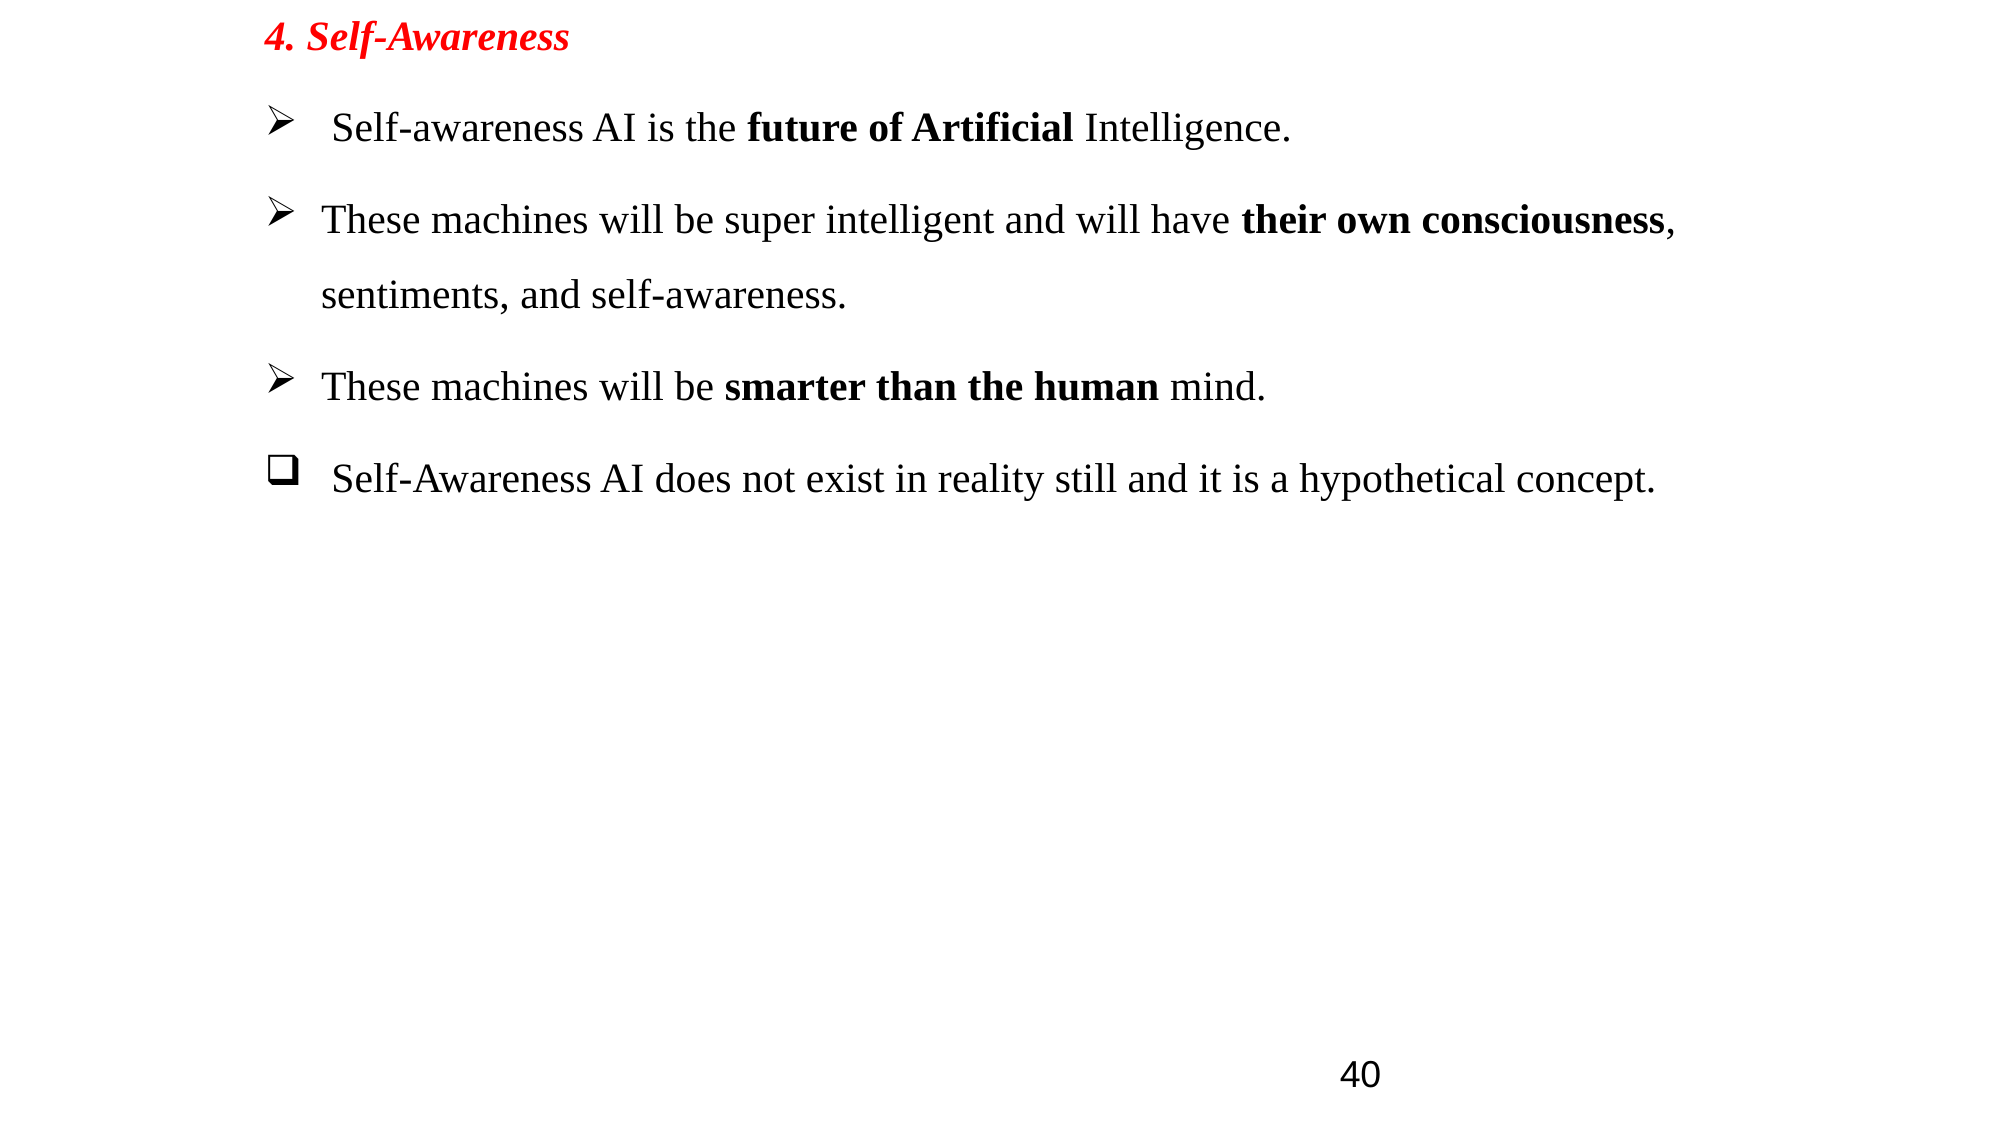

4. Self-Awareness
 Self-awareness AI is the future of Artificial Intelligence.
These machines will be super intelligent and will have their own consciousness, sentiments, and self-awareness.
These machines will be smarter than the human mind.
 Self-Awareness AI does not exist in reality still and it is a hypothetical concept.
40